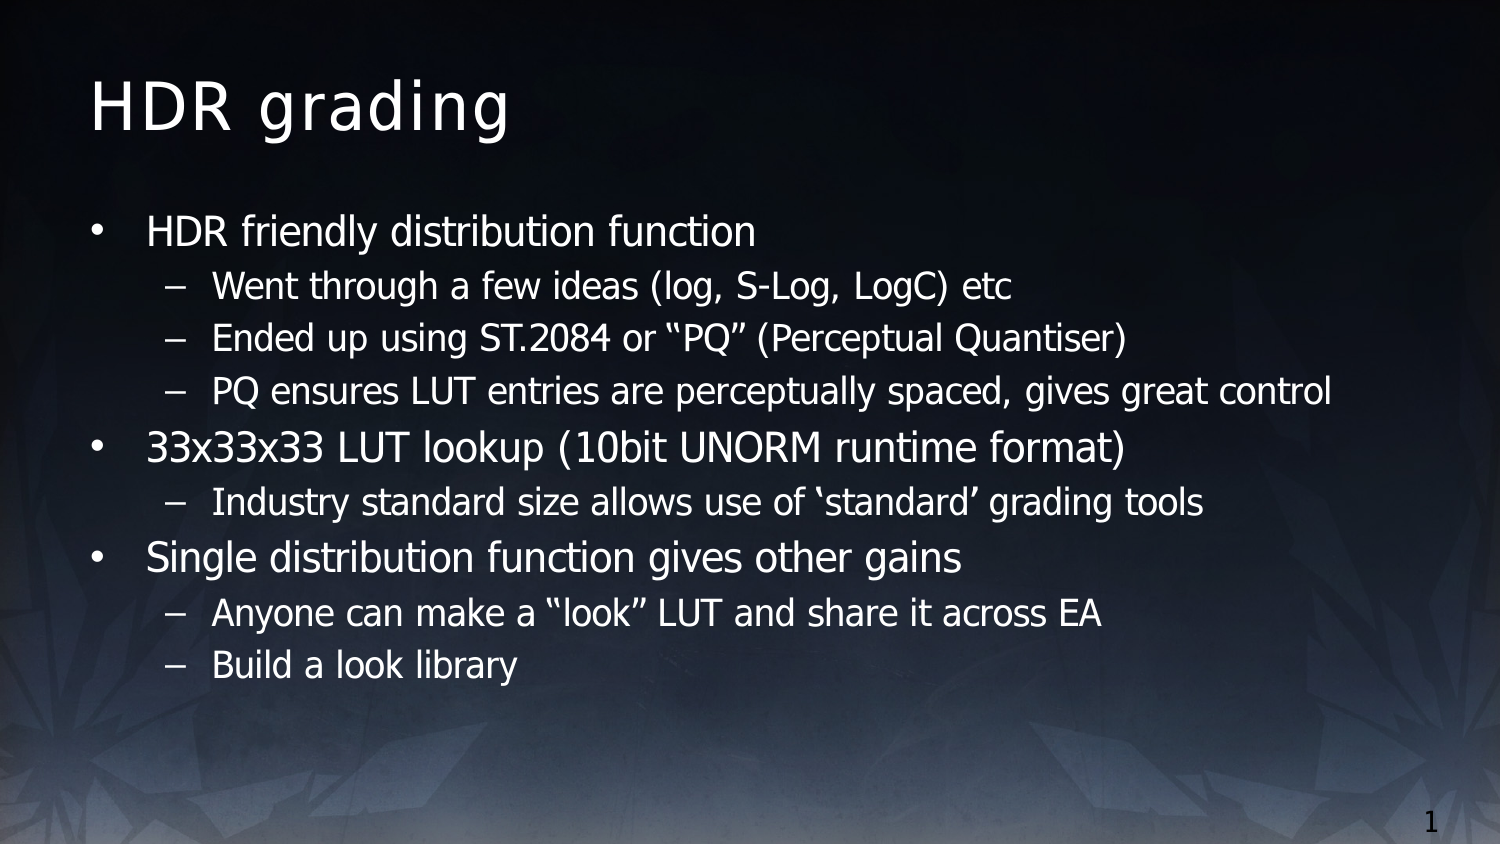

# HDR grading
HDR friendly distribution function
Went through a few ideas (log, S-Log, LogC) etc
Ended up using ST.2084 or “PQ” (Perceptual Quantiser)
PQ ensures LUT entries are perceptually spaced, gives great control
33x33x33 LUT lookup (10bit UNORM runtime format)
Industry standard size allows use of ‘standard’ grading tools
Single distribution function gives other gains
Anyone can make a “look” LUT and share it across EA
Build a look library
1